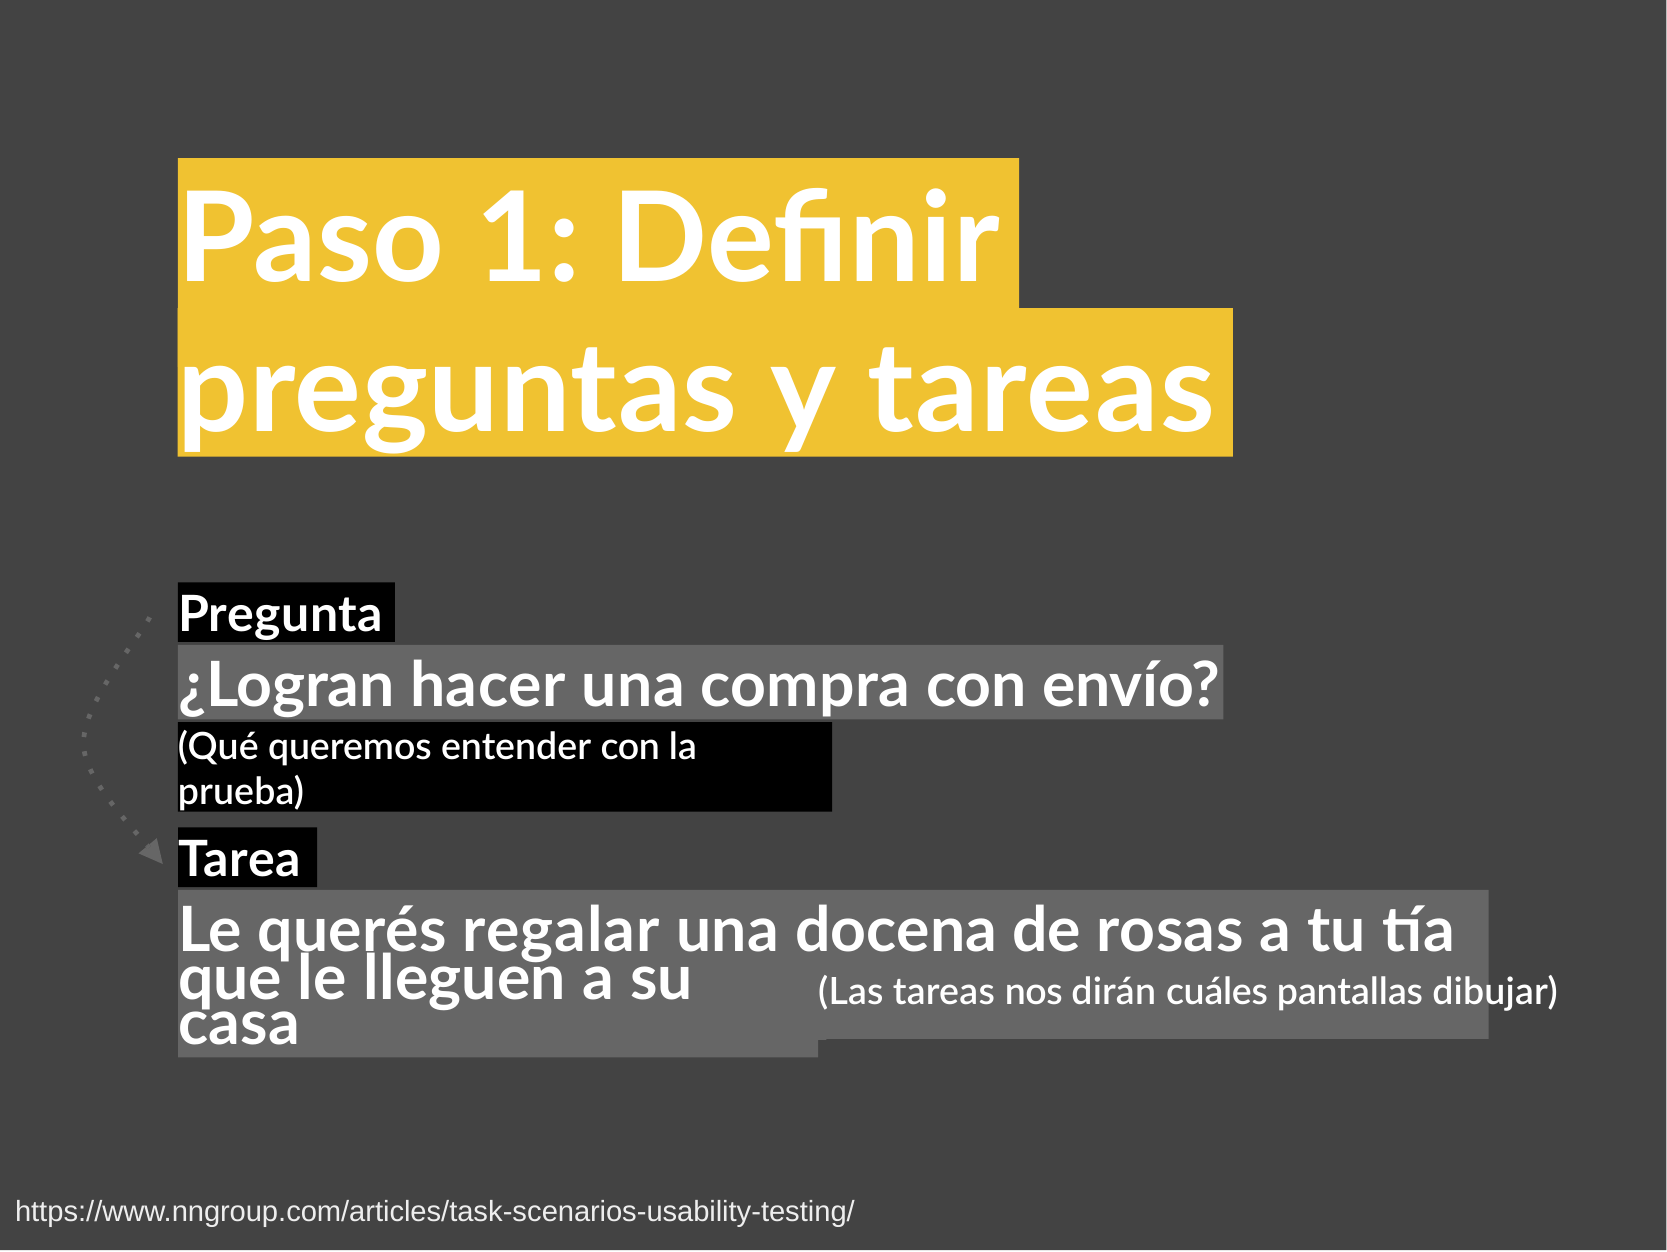

# Paso 1: Definir
preguntas y tareas
Pregunta

¿Logran hacer una compra con envío?
(Qué queremos entender con la prueba)
Tarea
Le querés regalar una docena de rosas a tu tía y

(Las tareas nos dirán cuáles pantallas dibujar)
que le lleguen a su casa
https://www.nngroup.com/articles/task-scenarios-usability-testing/